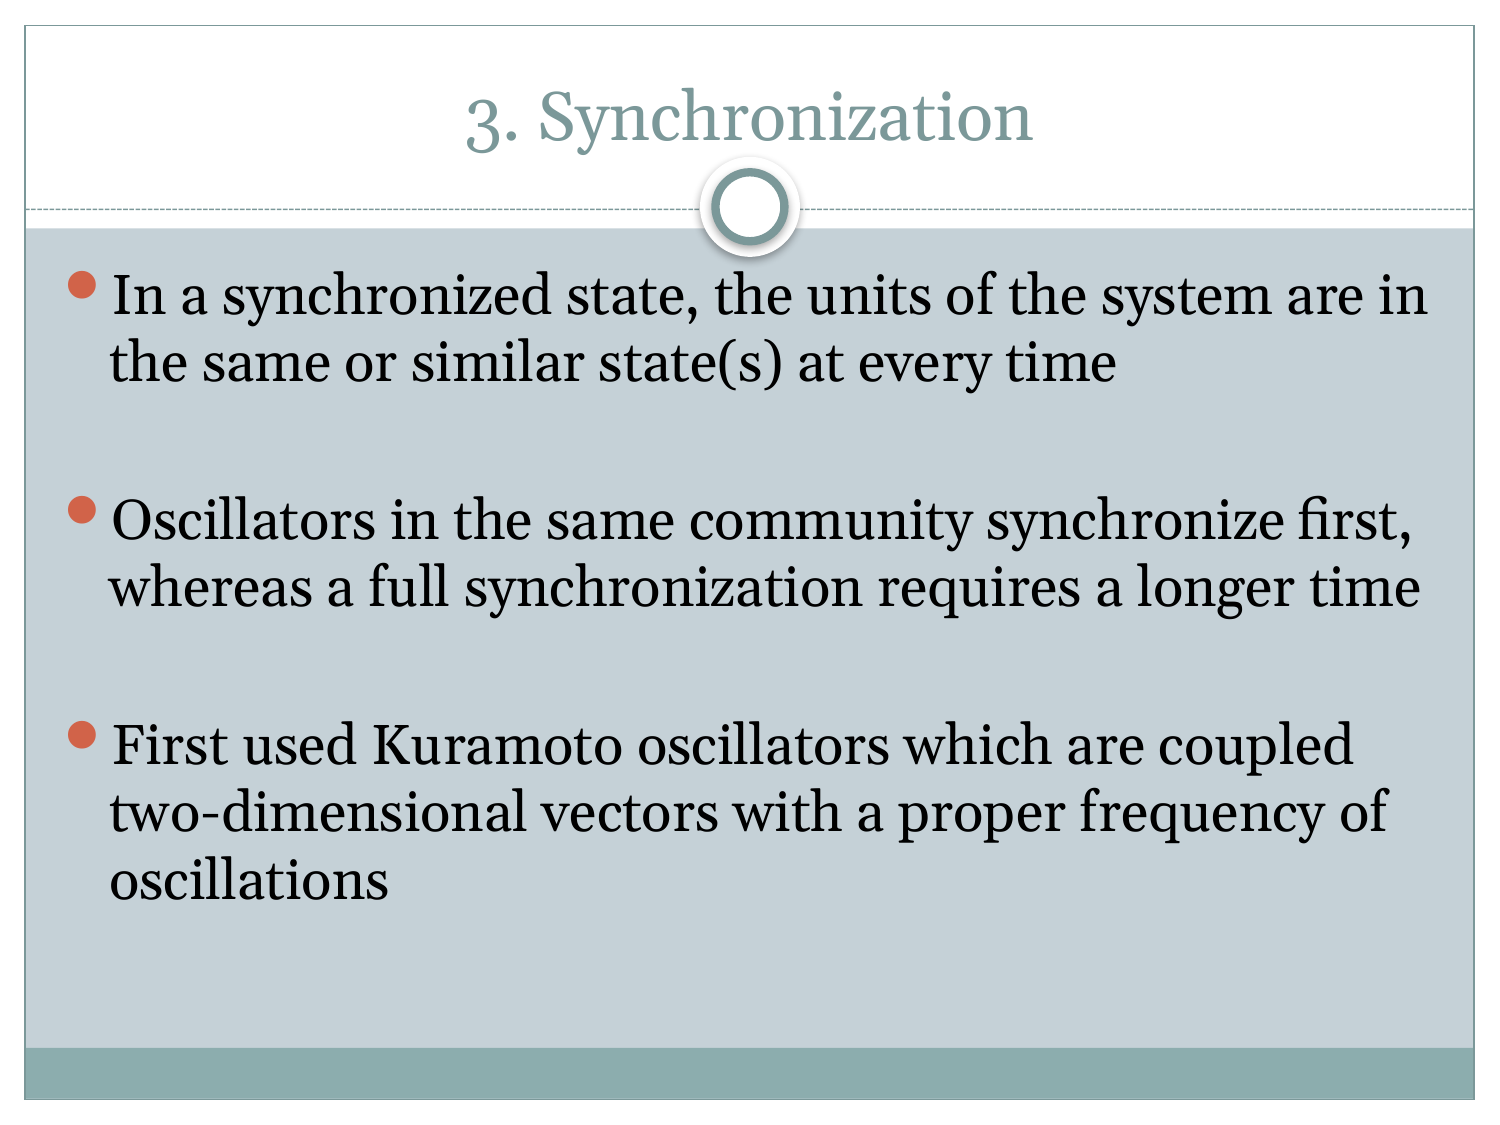

# 3. Synchronization
In a synchronized state, the units of the system are in the same or similar state(s) at every time

Oscillators in the same community synchronize first, whereas a full synchronization requires a longer time

First used Kuramoto oscillators which are coupled two-dimensional vectors with a proper frequency of oscillations